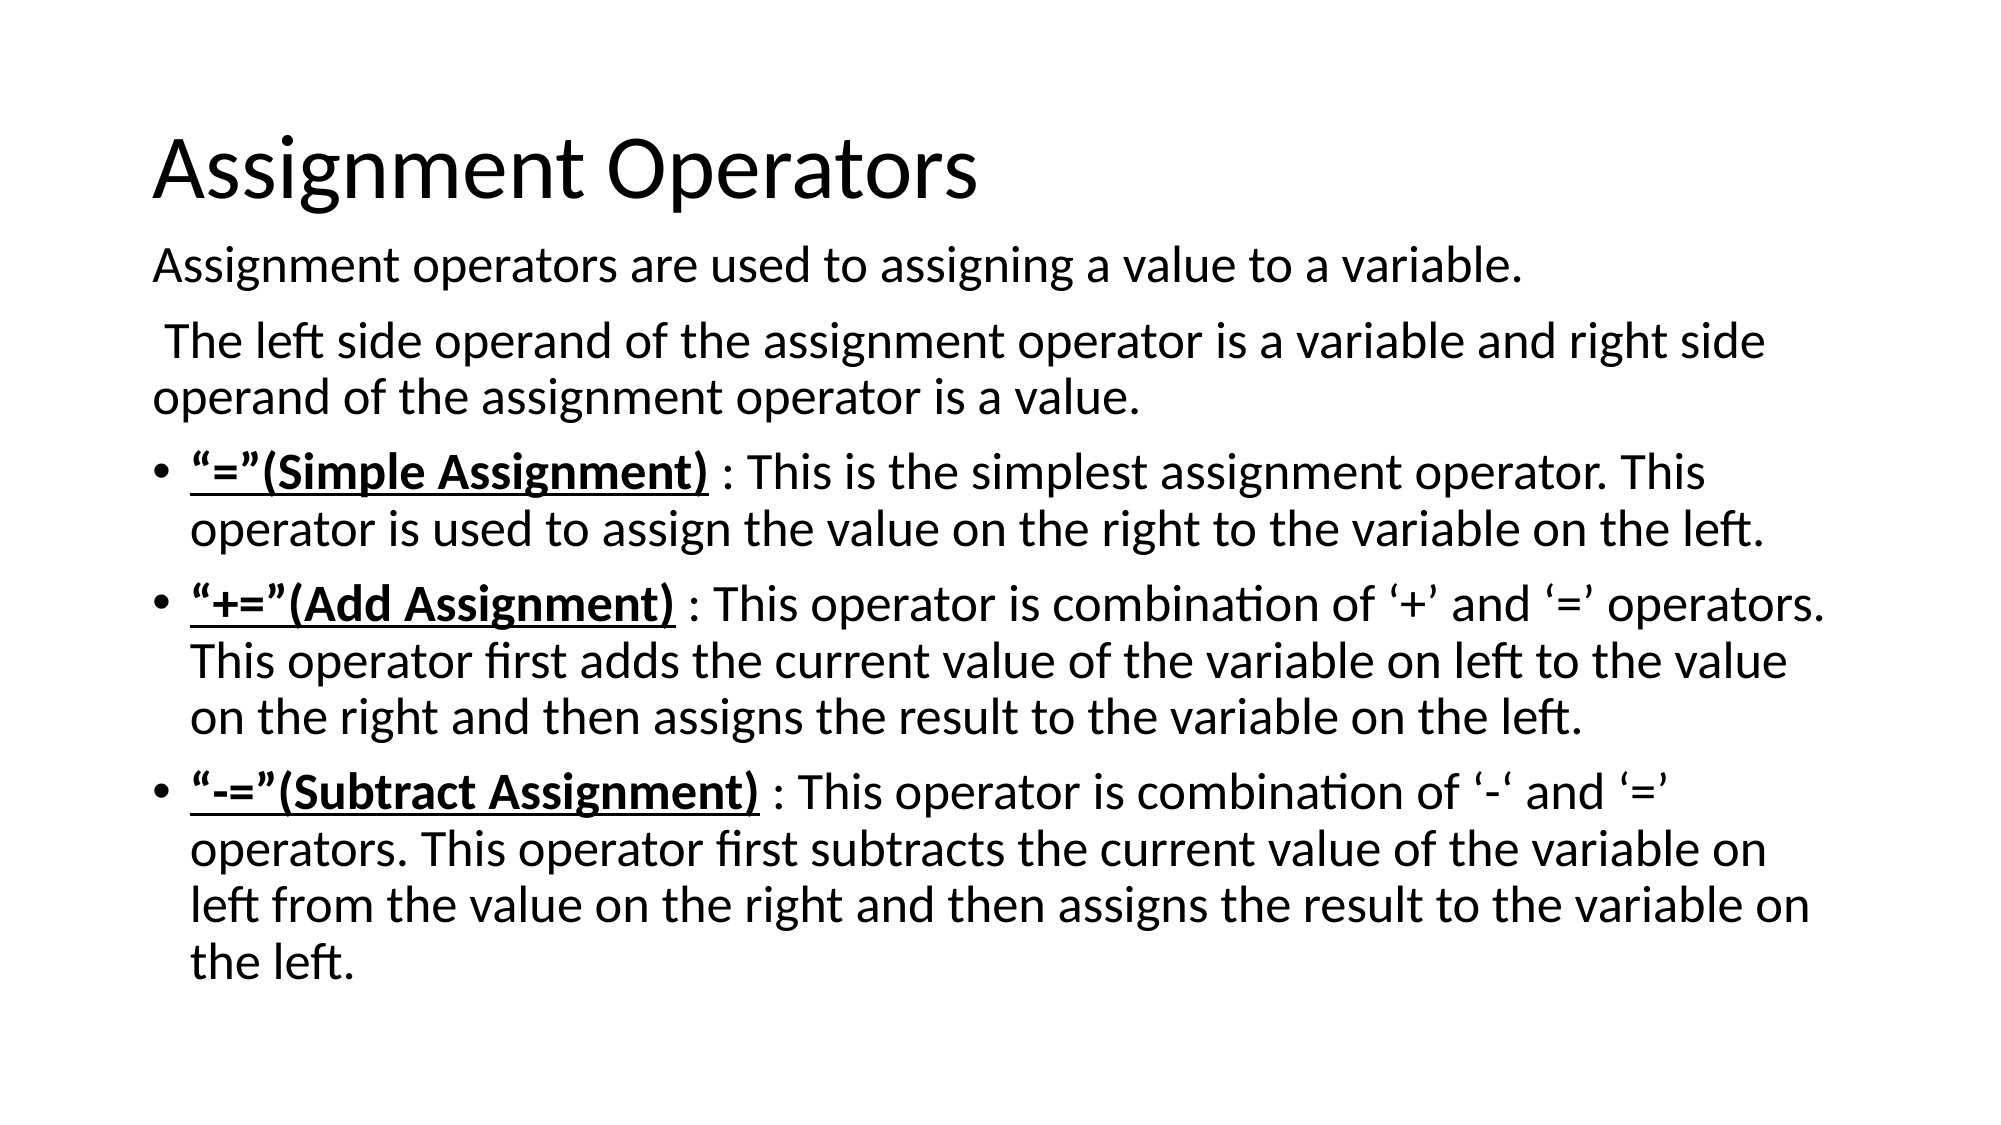

# Assignment Operators
Assignment operators are used to assigning a value to a variable.
 The left side operand of the assignment operator is a variable and right side operand of the assignment operator is a value.
“=”(Simple Assignment) : This is the simplest assignment operator. This operator is used to assign the value on the right to the variable on the left.
“+=”(Add Assignment) : This operator is combination of ‘+’ and ‘=’ operators. This operator first adds the current value of the variable on left to the value on the right and then assigns the result to the variable on the left.
“-=”(Subtract Assignment) : This operator is combination of ‘-‘ and ‘=’ operators. This operator first subtracts the current value of the variable on left from the value on the right and then assigns the result to the variable on the left.